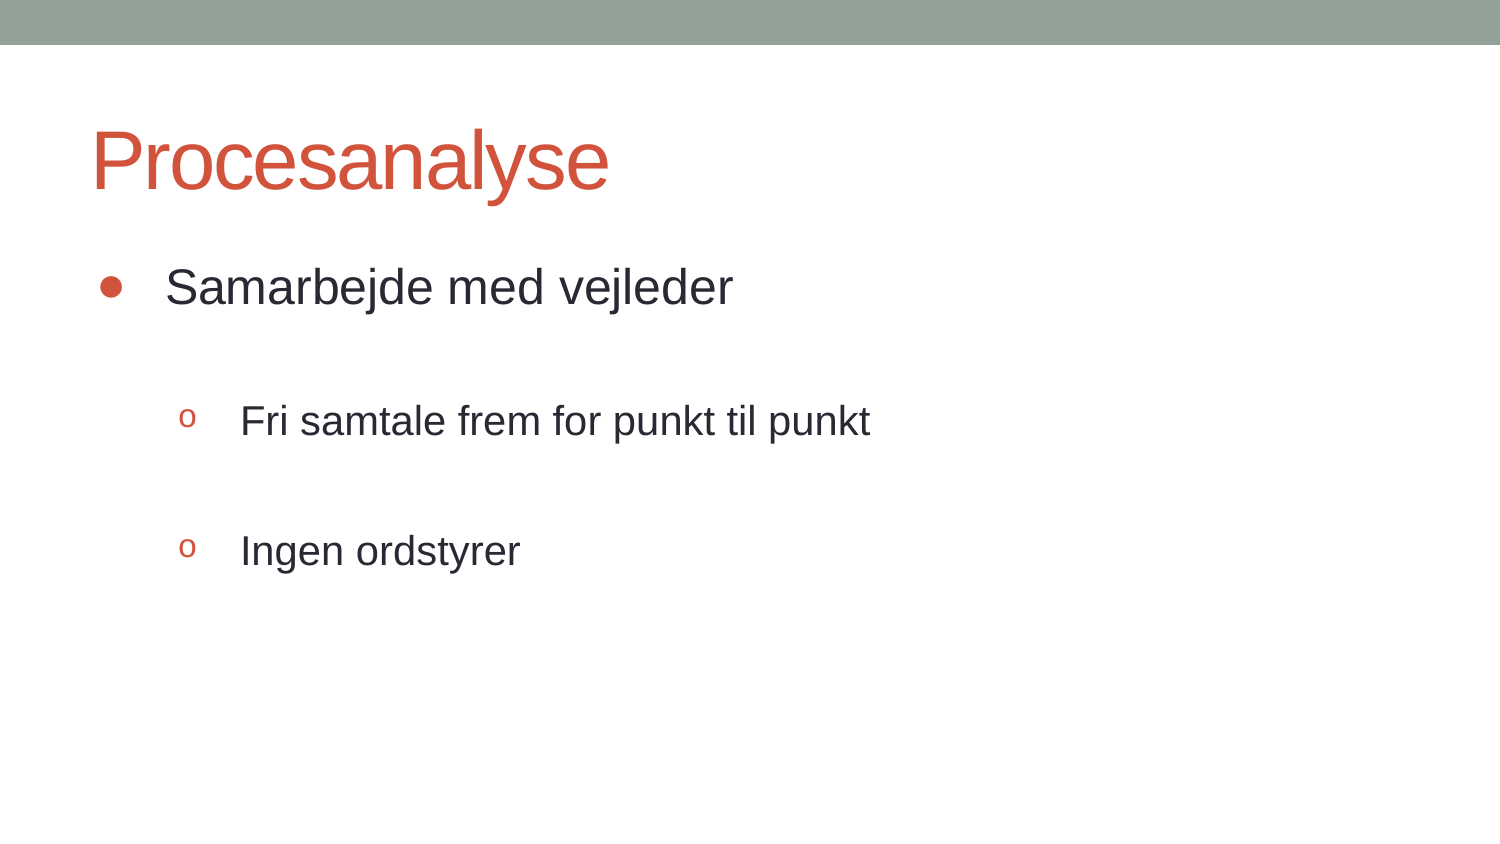

# Procesanalyse
Samarbejde med vejleder

Fri samtale frem for punkt til punkt

Ingen ordstyrer